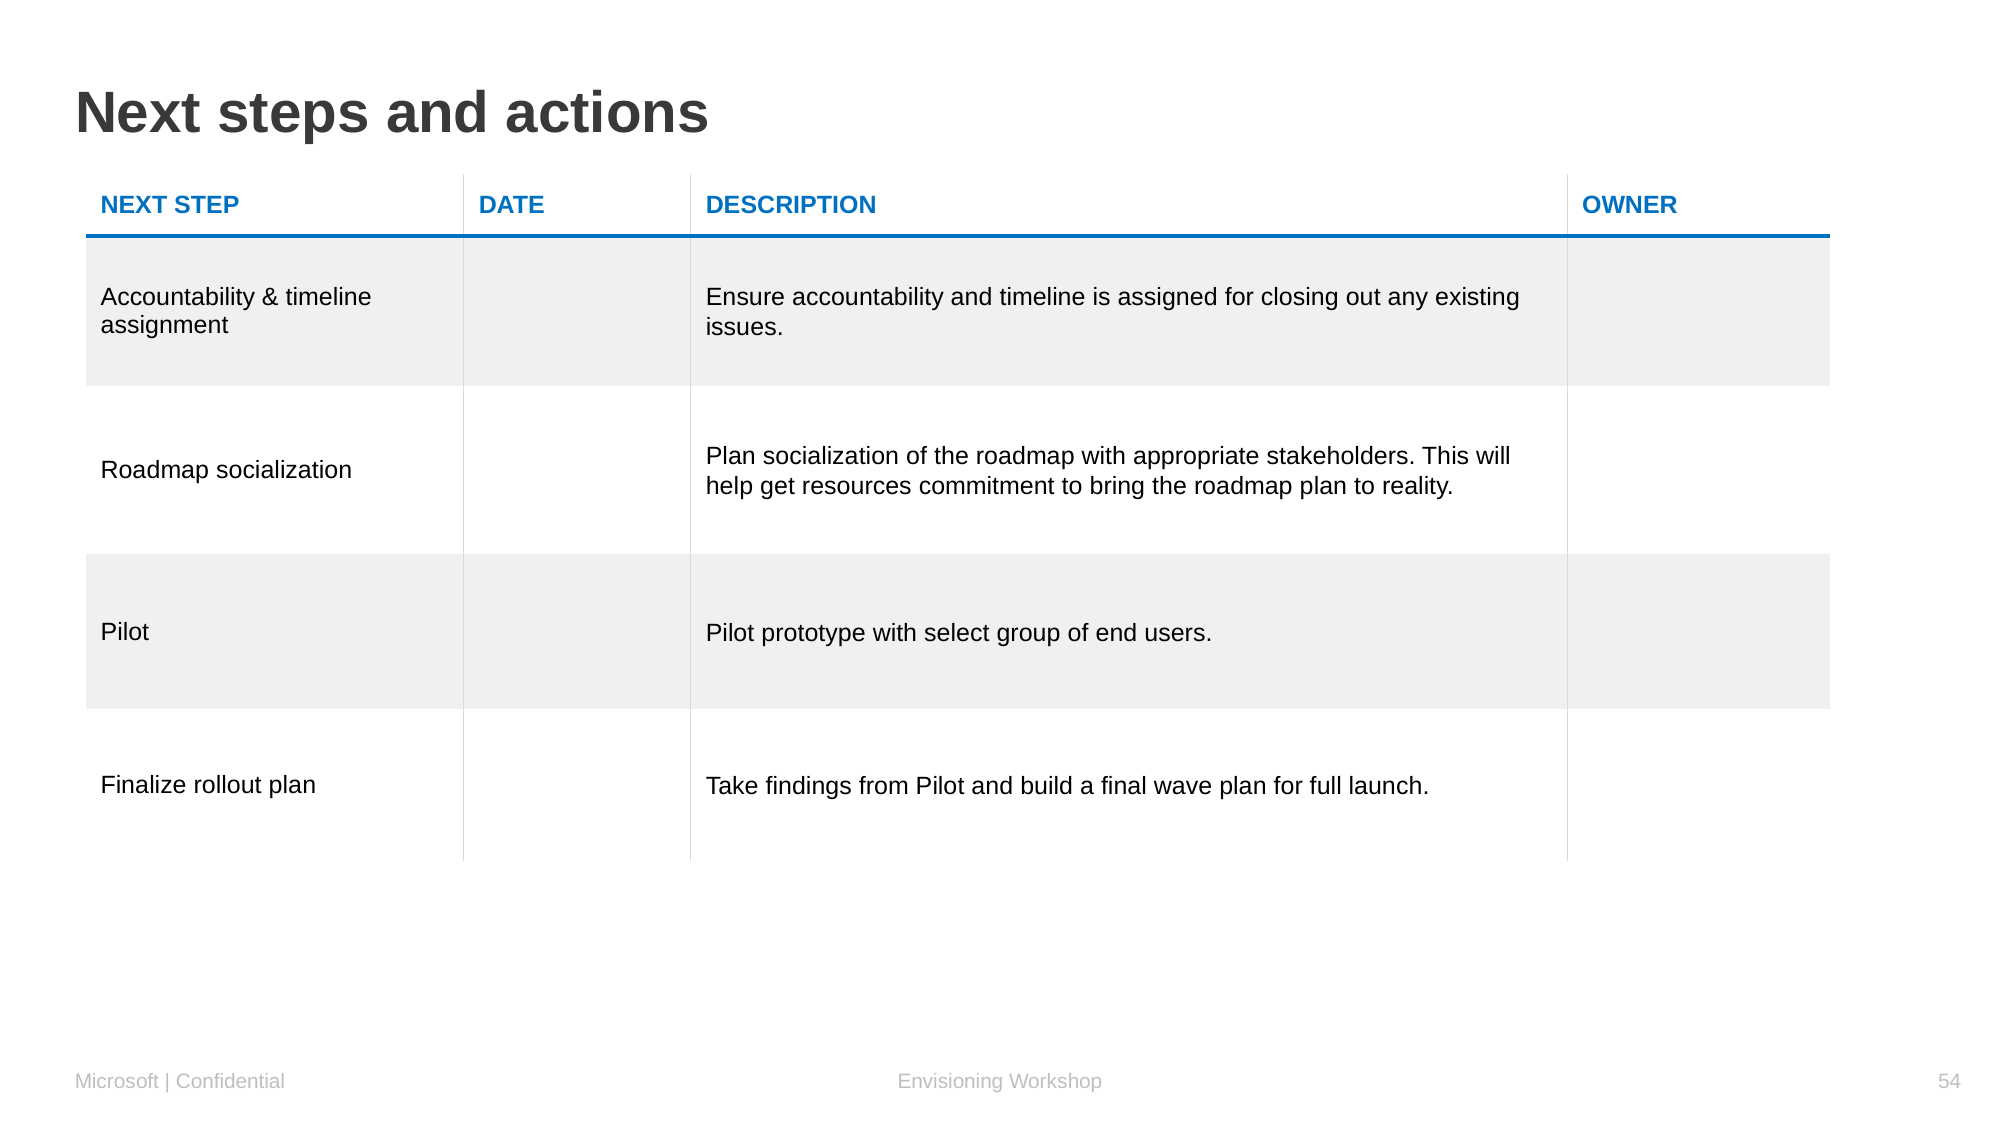

# Next steps and actions
| NEXT STEP | DATE | DESCRIPTION | OWNER |
| --- | --- | --- | --- |
| Accountability & timeline assignment |  | Ensure accountability and timeline is assigned for closing out any existing issues. |  |
| Roadmap socialization |  | Plan socialization of the roadmap with appropriate stakeholders. This will help get resources commitment to bring the roadmap plan to reality. |  |
| Pilot |  | Pilot prototype with select group of end users. |  |
| Finalize rollout plan |  | Take findings from Pilot and build a final wave plan for full launch. |  |
Microsoft | Confidential
Envisioning Workshop
54